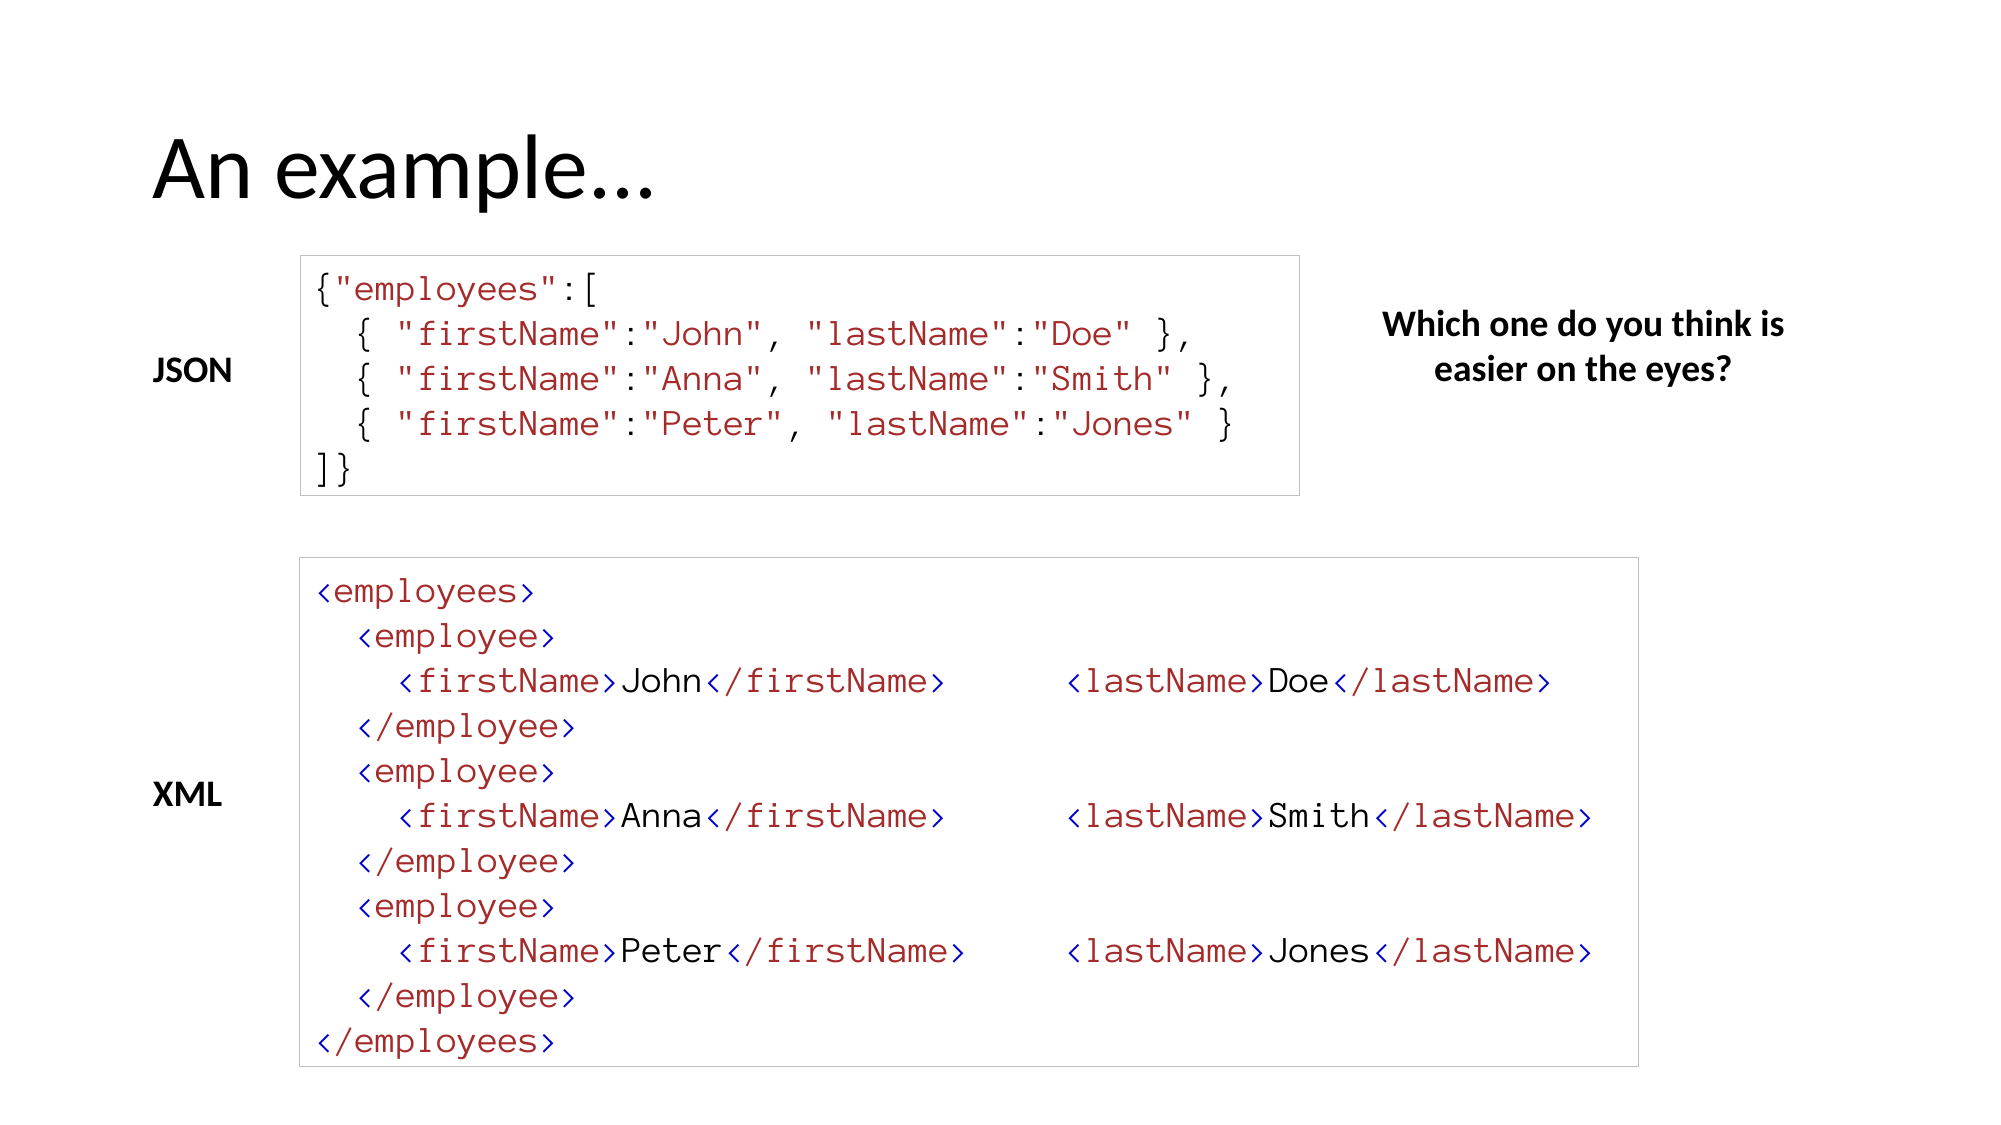

# An example...
{"employees":[
  { "firstName":"John", "lastName":"Doe" },
  { "firstName":"Anna", "lastName":"Smith" },
  { "firstName":"Peter", "lastName":"Jones" }
]}
Which one do you think is easier on the eyes?
JSON
<employees>
  <employee>
    <firstName>John</firstName>	<lastName>Doe</lastName>
  </employee>
  <employee>
    <firstName>Anna</firstName>   	<lastName>Smith</lastName>
  </employee>
  <employee>
    <firstName>Peter</firstName>   	<lastName>Jones</lastName>
  </employee>
</employees>
XML